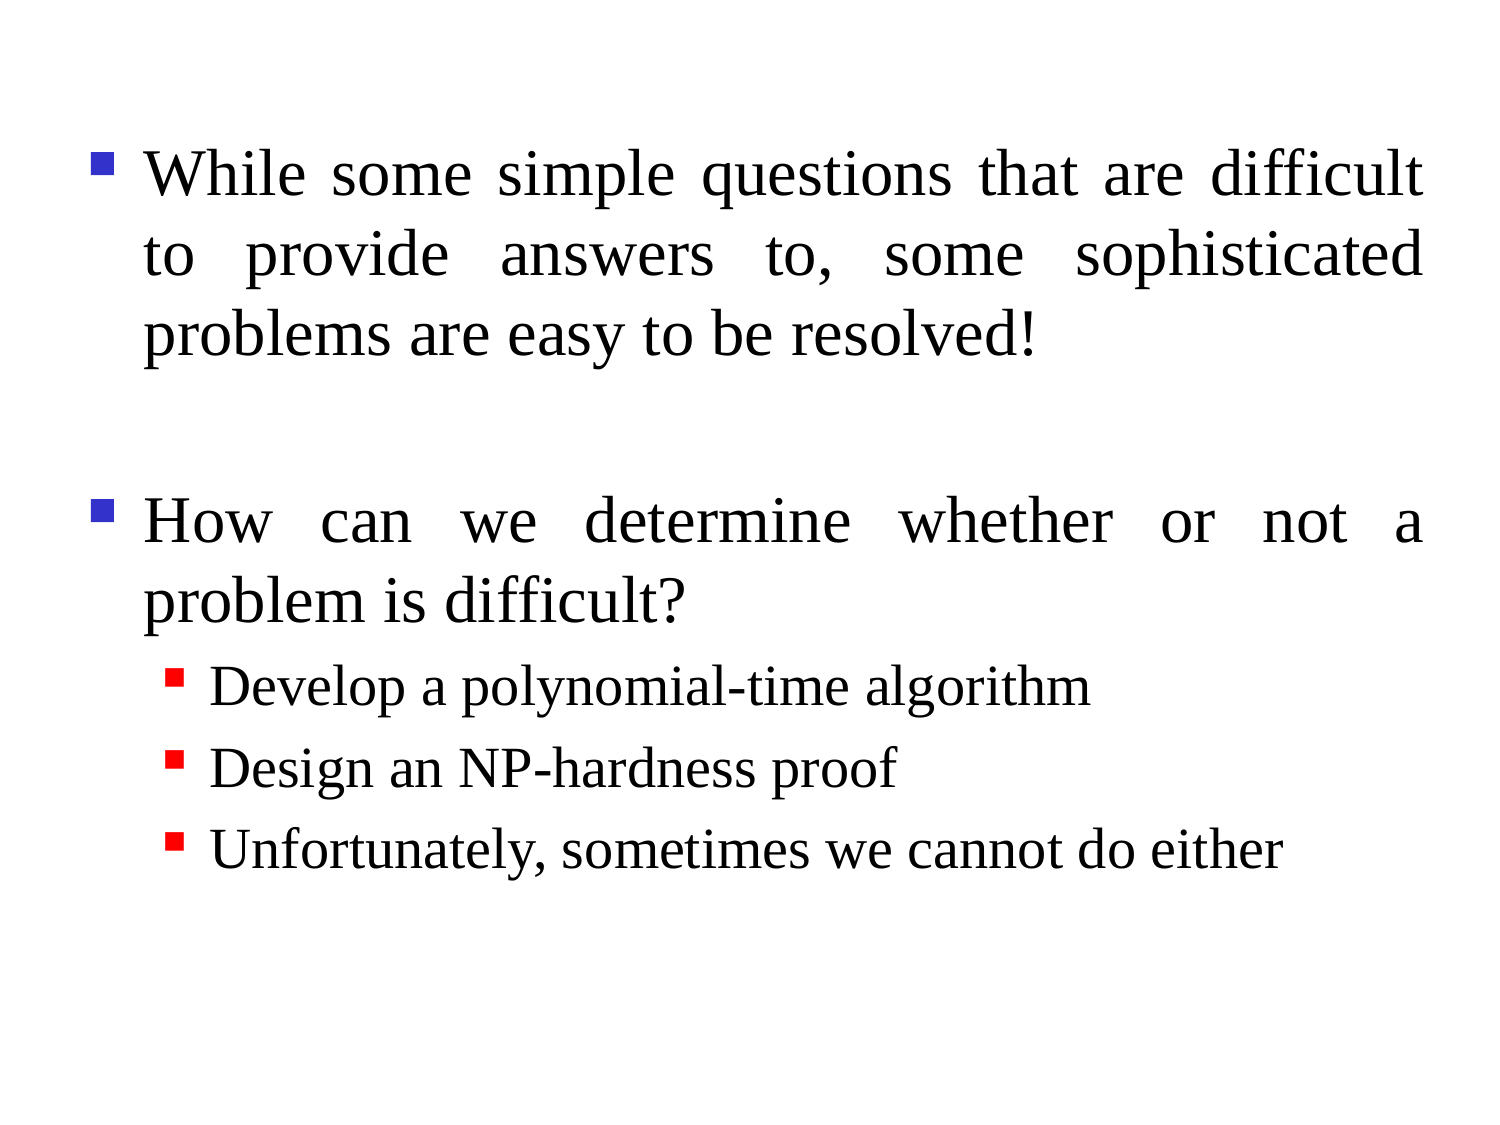

While some simple questions that are difficult to provide answers to, some sophisticated problems are easy to be resolved!

How can we determine whether or not a problem is difficult?
Develop a polynomial-time algorithm
Design an NP-hardness proof
Unfortunately, sometimes we cannot do either